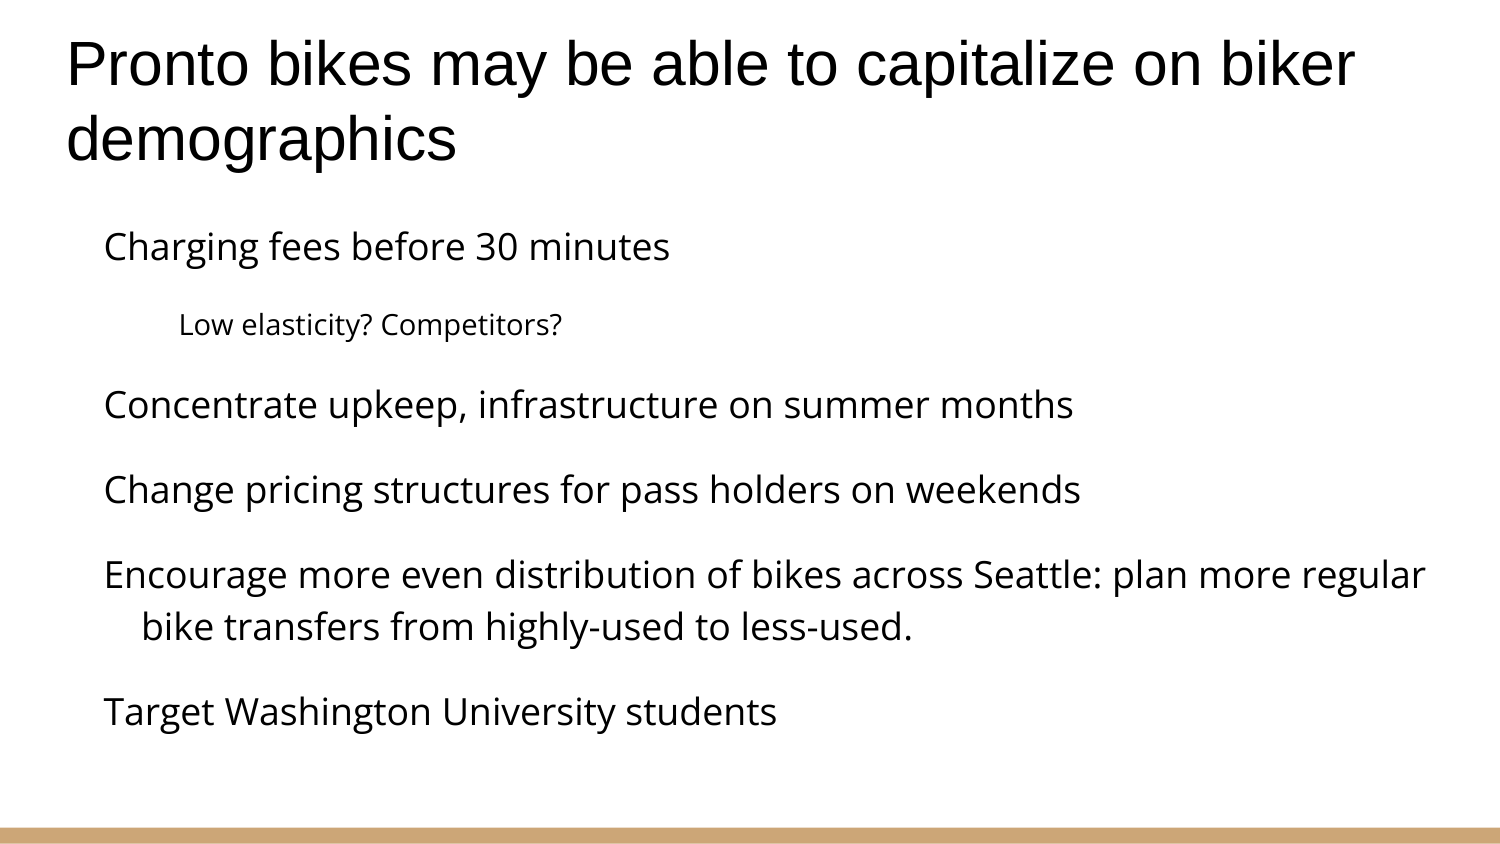

# Pronto bikes may be able to capitalize on biker demographics
Charging fees before 30 minutes
Low elasticity? Competitors?
Concentrate upkeep, infrastructure on summer months
Change pricing structures for pass holders on weekends
Encourage more even distribution of bikes across Seattle: plan more regular bike transfers from highly-used to less-used.
Target Washington University students